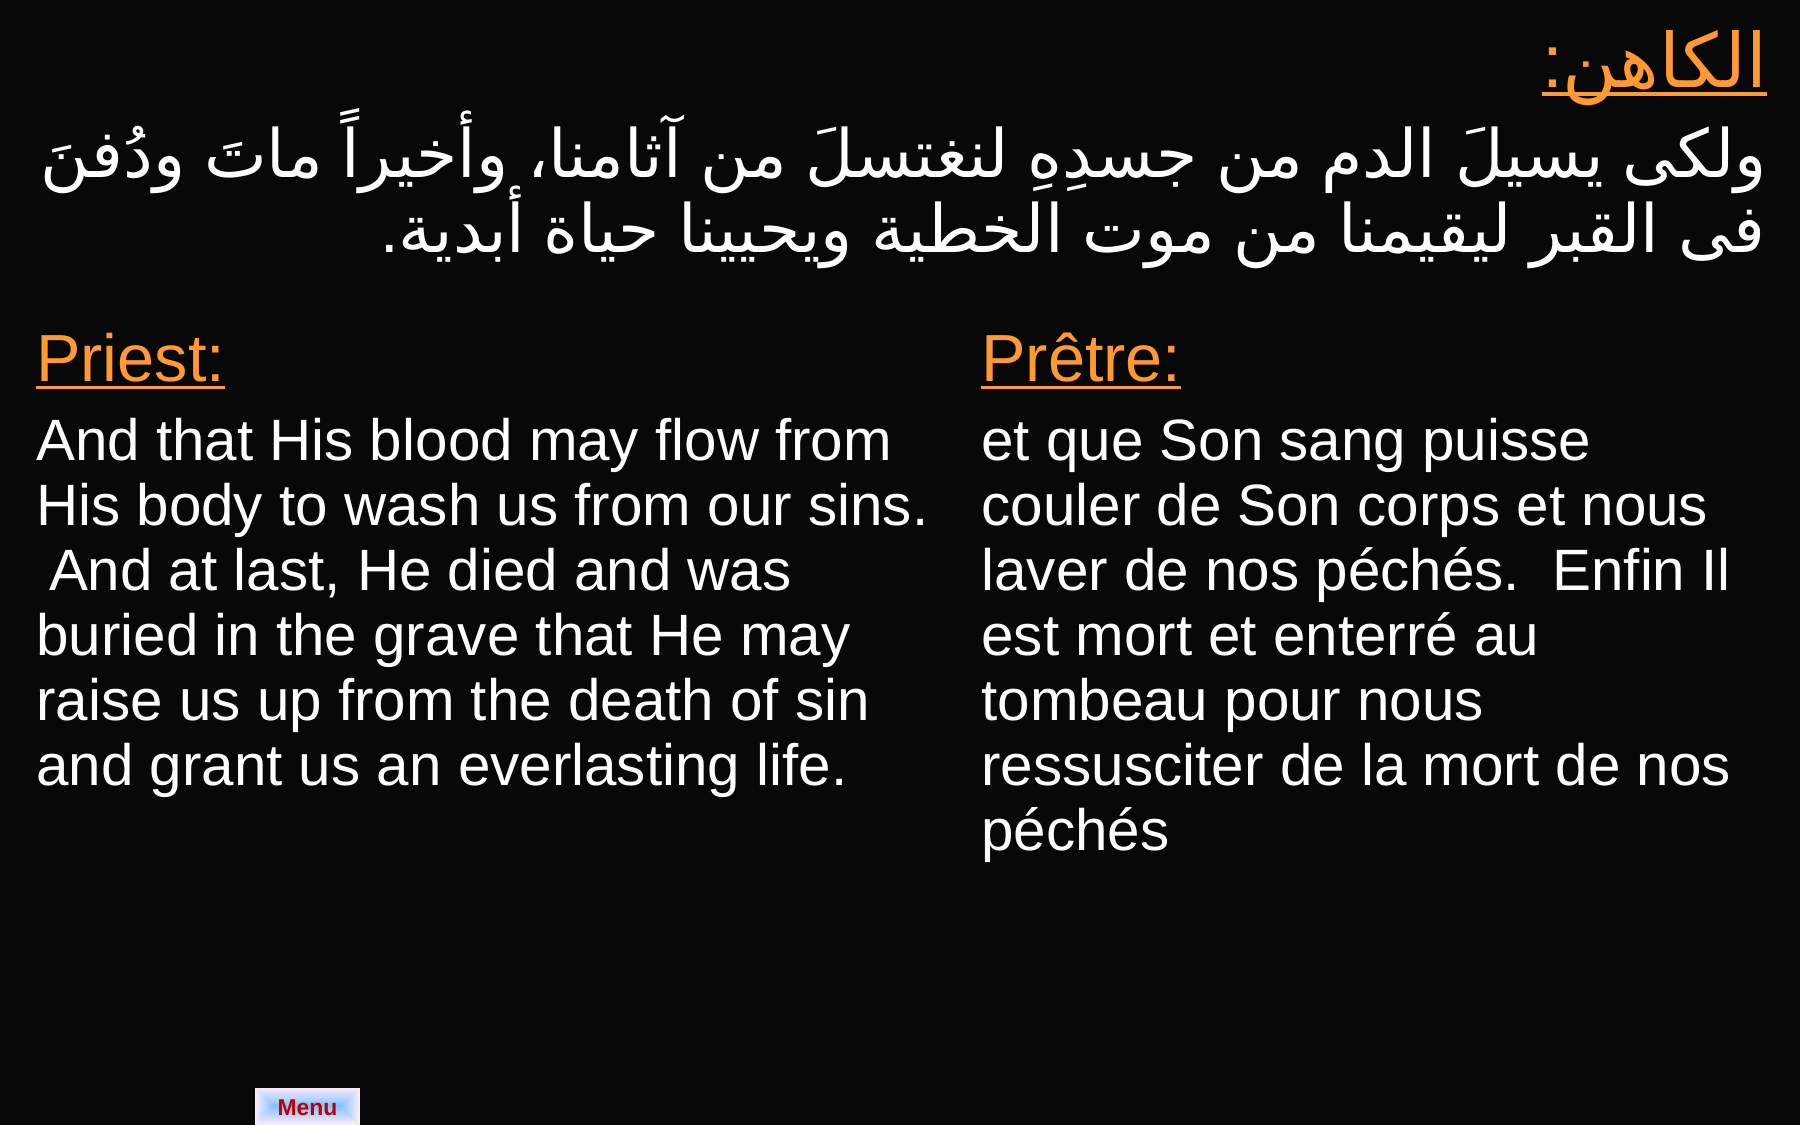

| الكاهن: ولكى يسيلَ الدم من جسدِهِ لنغتسلَ من آثامنا، وأخيراً ماتَ ودُفنَ فى القبر ليقيمنا من موت الخطية ويحيينا حياة أبدية. |  |
| --- | --- |
| Priest: And that His blood may flow from His body to wash us from our sins. And at last, He died and was buried in the grave that He may raise us up from the death of sin and grant us an everlasting life. | Prêtre: et que Son sang puisse couler de Son corps et nous laver de nos péchés. Enfin Il est mort et enterré au tombeau pour nous ressusciter de la mort de nos péchés |

Menu